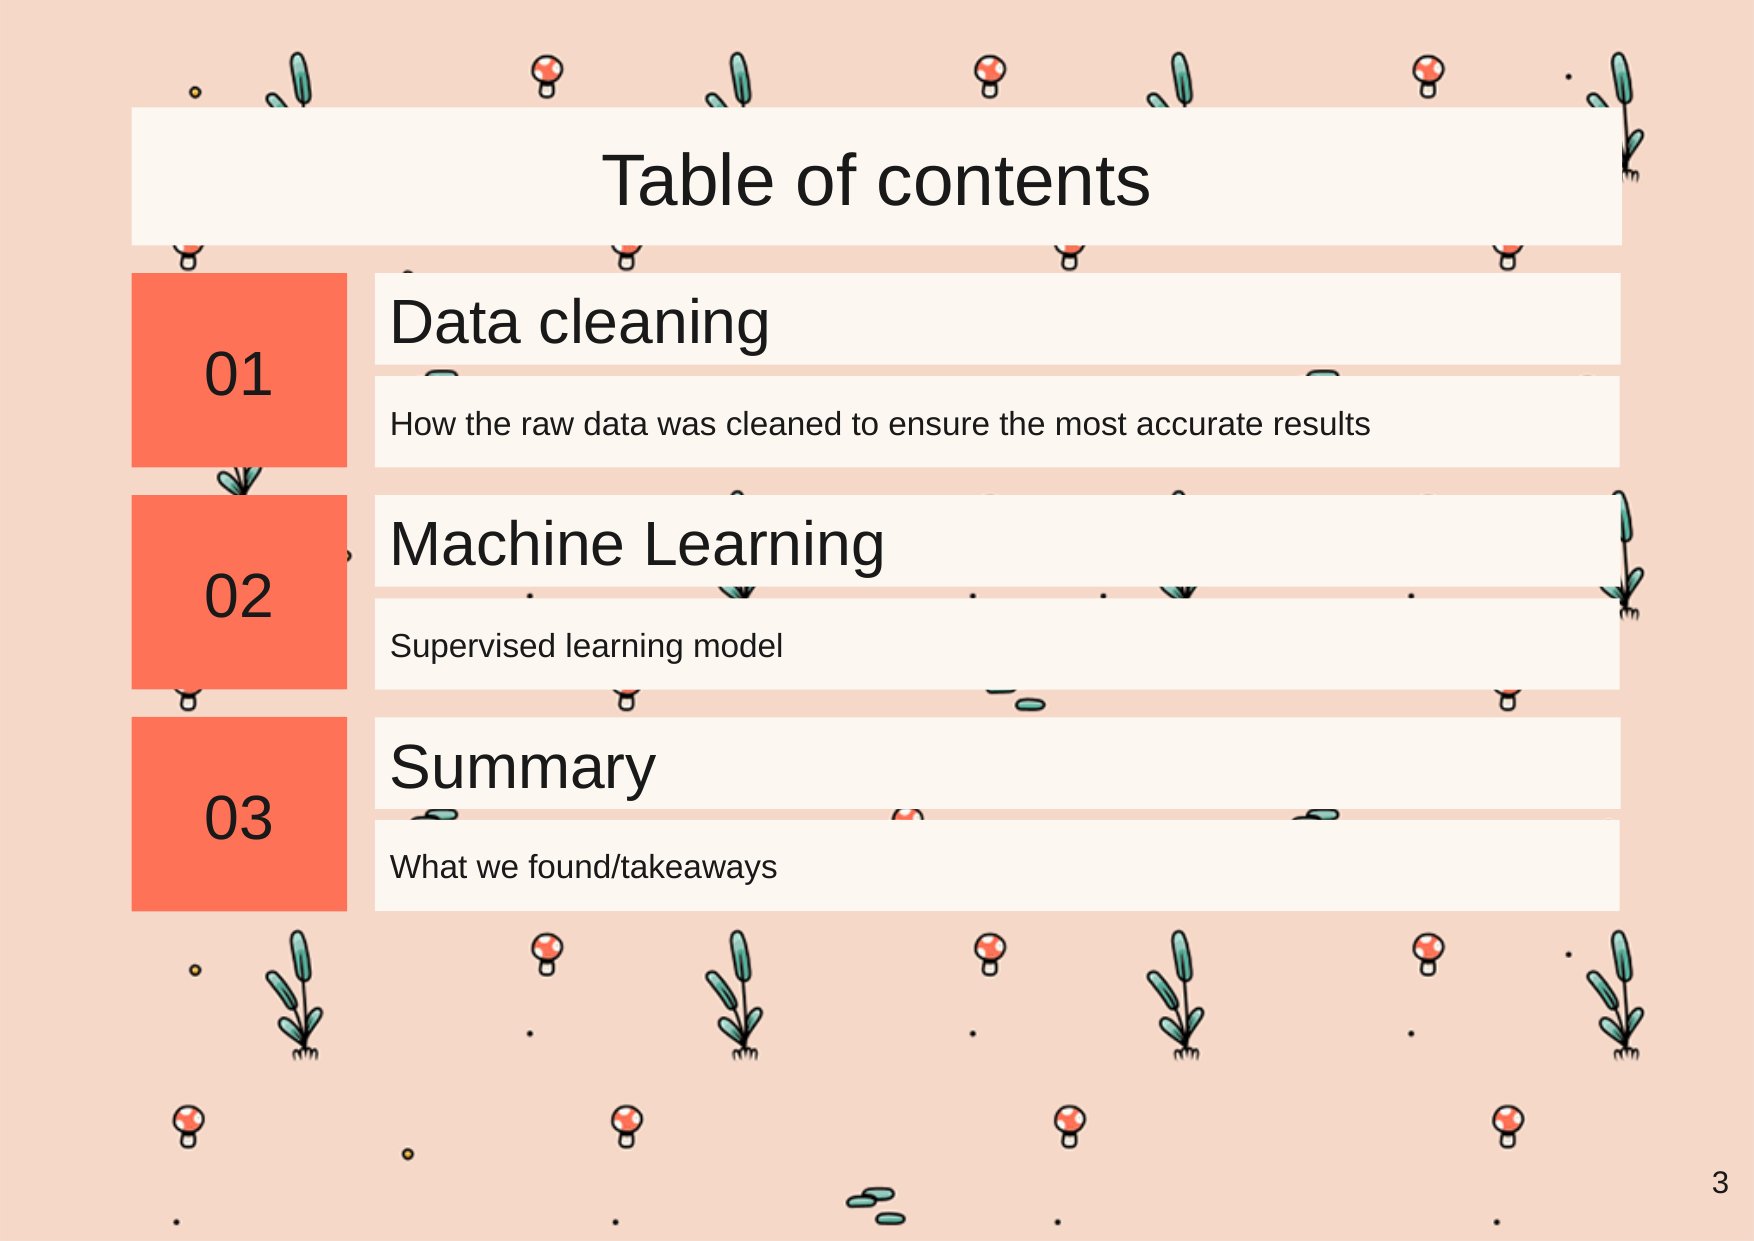

Table of contents
01
# Data cleaning
How the raw data was cleaned to ensure the most accurate results
02
Machine Learning
Supervised learning model
03
Summary
What we found/takeaways
3